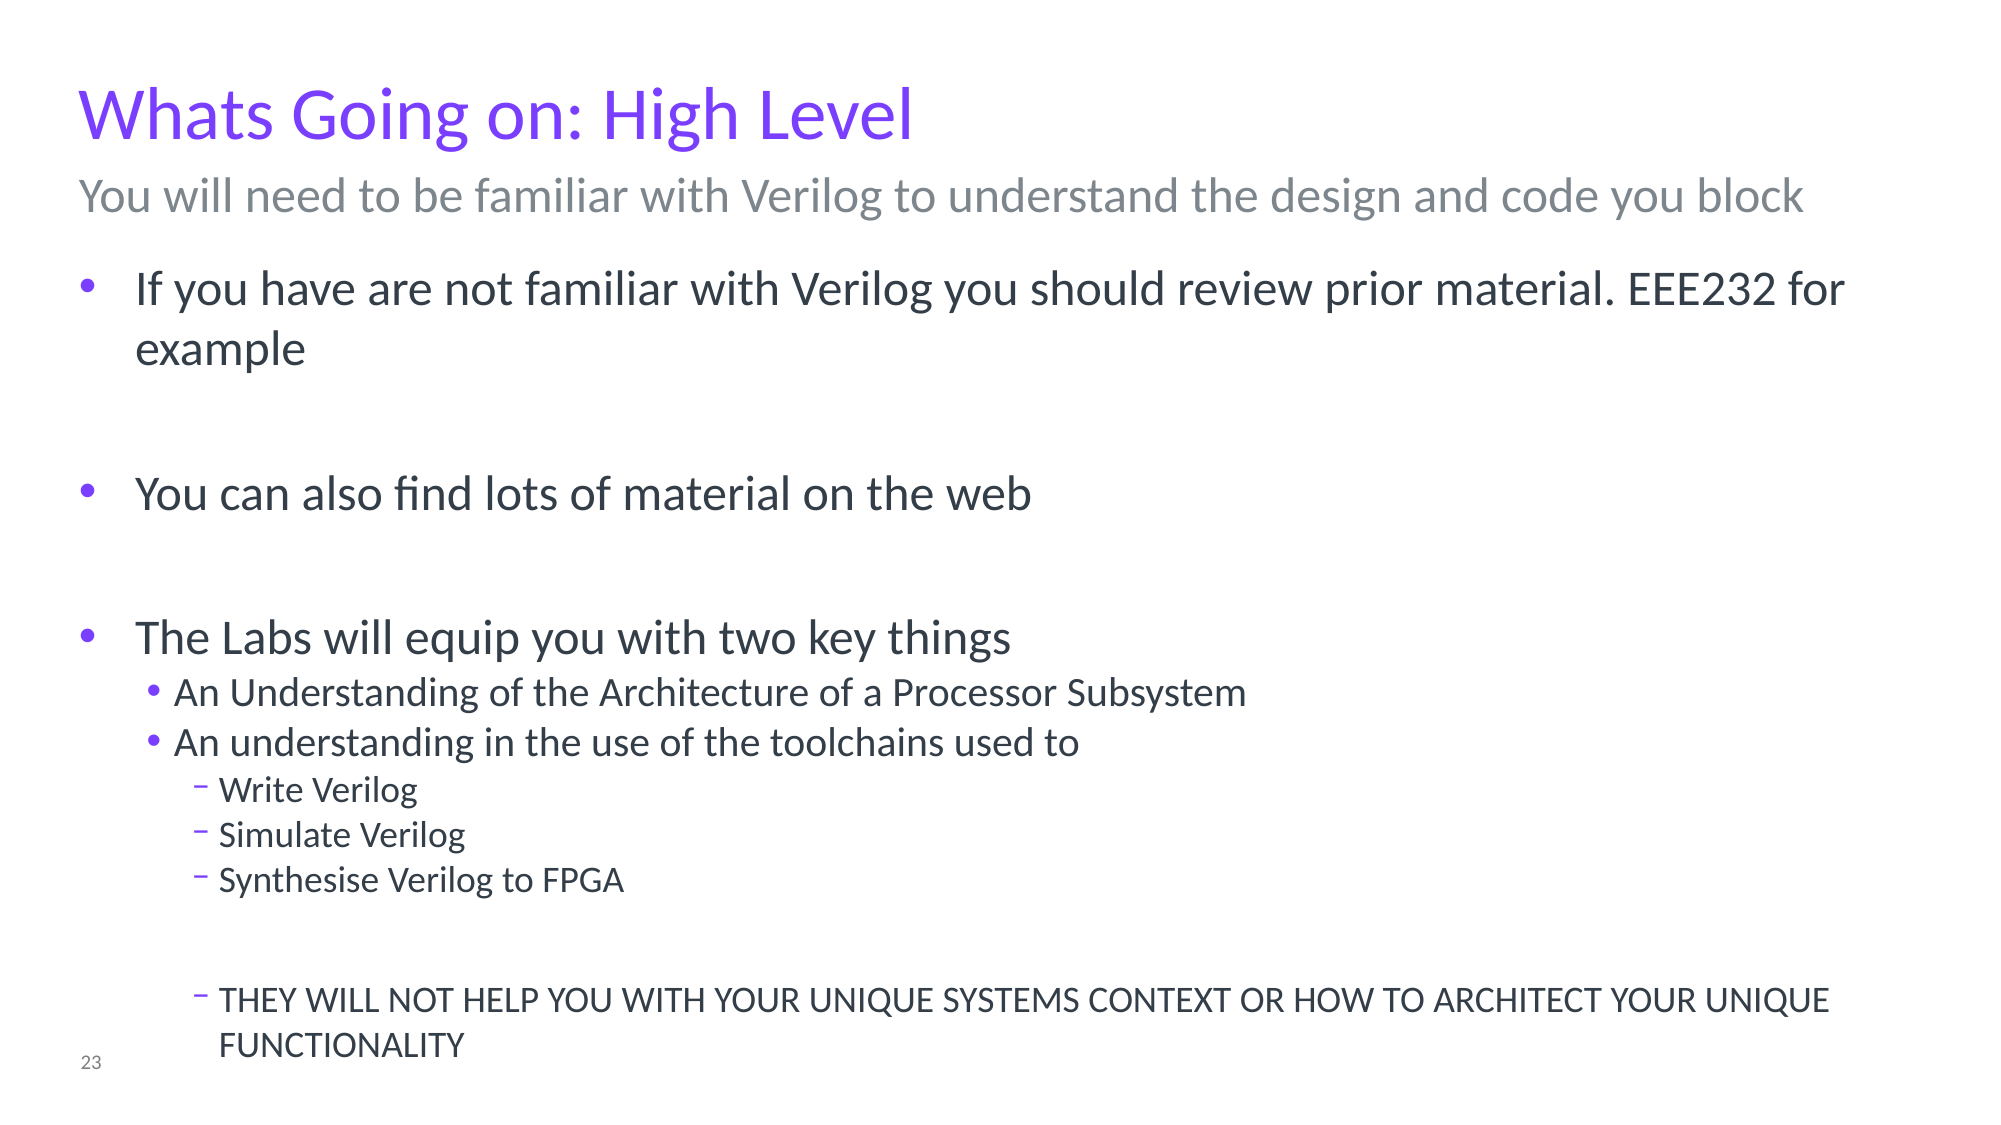

# Whats Going on: High Level
You will need to be familiar with Verilog to understand the design and code you block
If you have are not familiar with Verilog you should review prior material. EEE232 for example

You can also find lots of material on the web

The Labs will equip you with two key things
An Understanding of the Architecture of a Processor Subsystem
An understanding in the use of the toolchains used to
Write Verilog
Simulate Verilog
Synthesise Verilog to FPGA

THEY WILL NOT HELP YOU WITH YOUR UNIQUE SYSTEMS CONTEXT OR HOW TO ARCHITECT YOUR UNIQUE FUNCTIONALITY